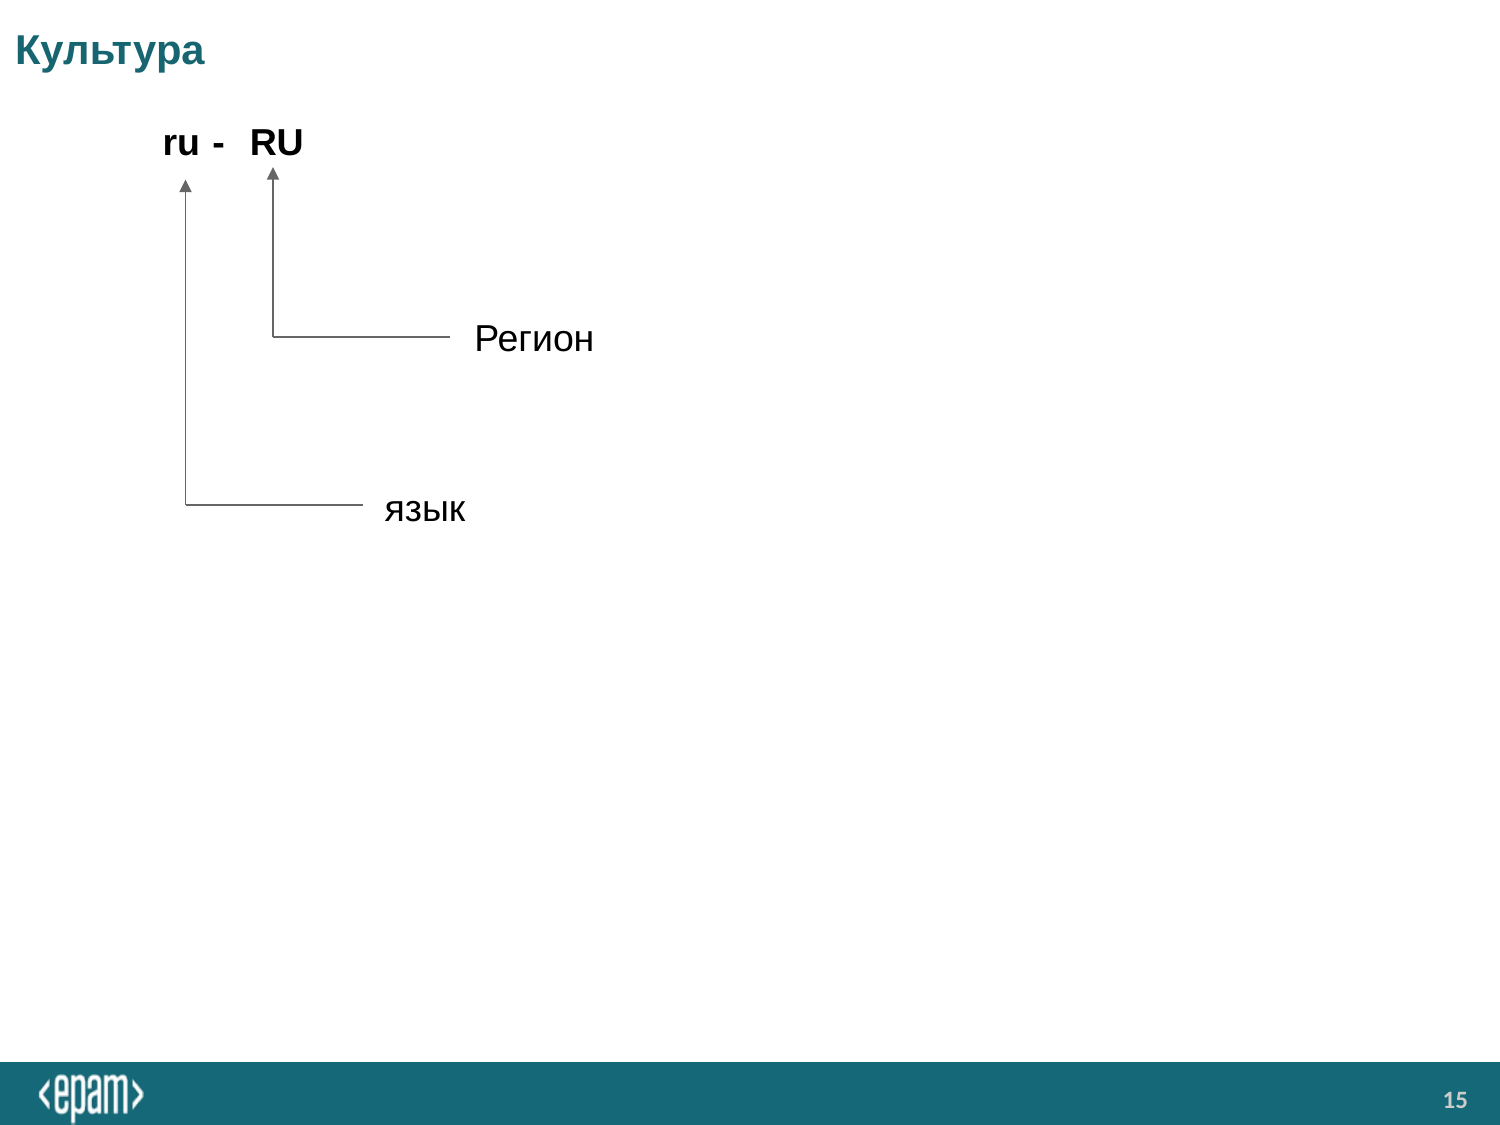

# Культура
ru
-
RU
Регион
язык